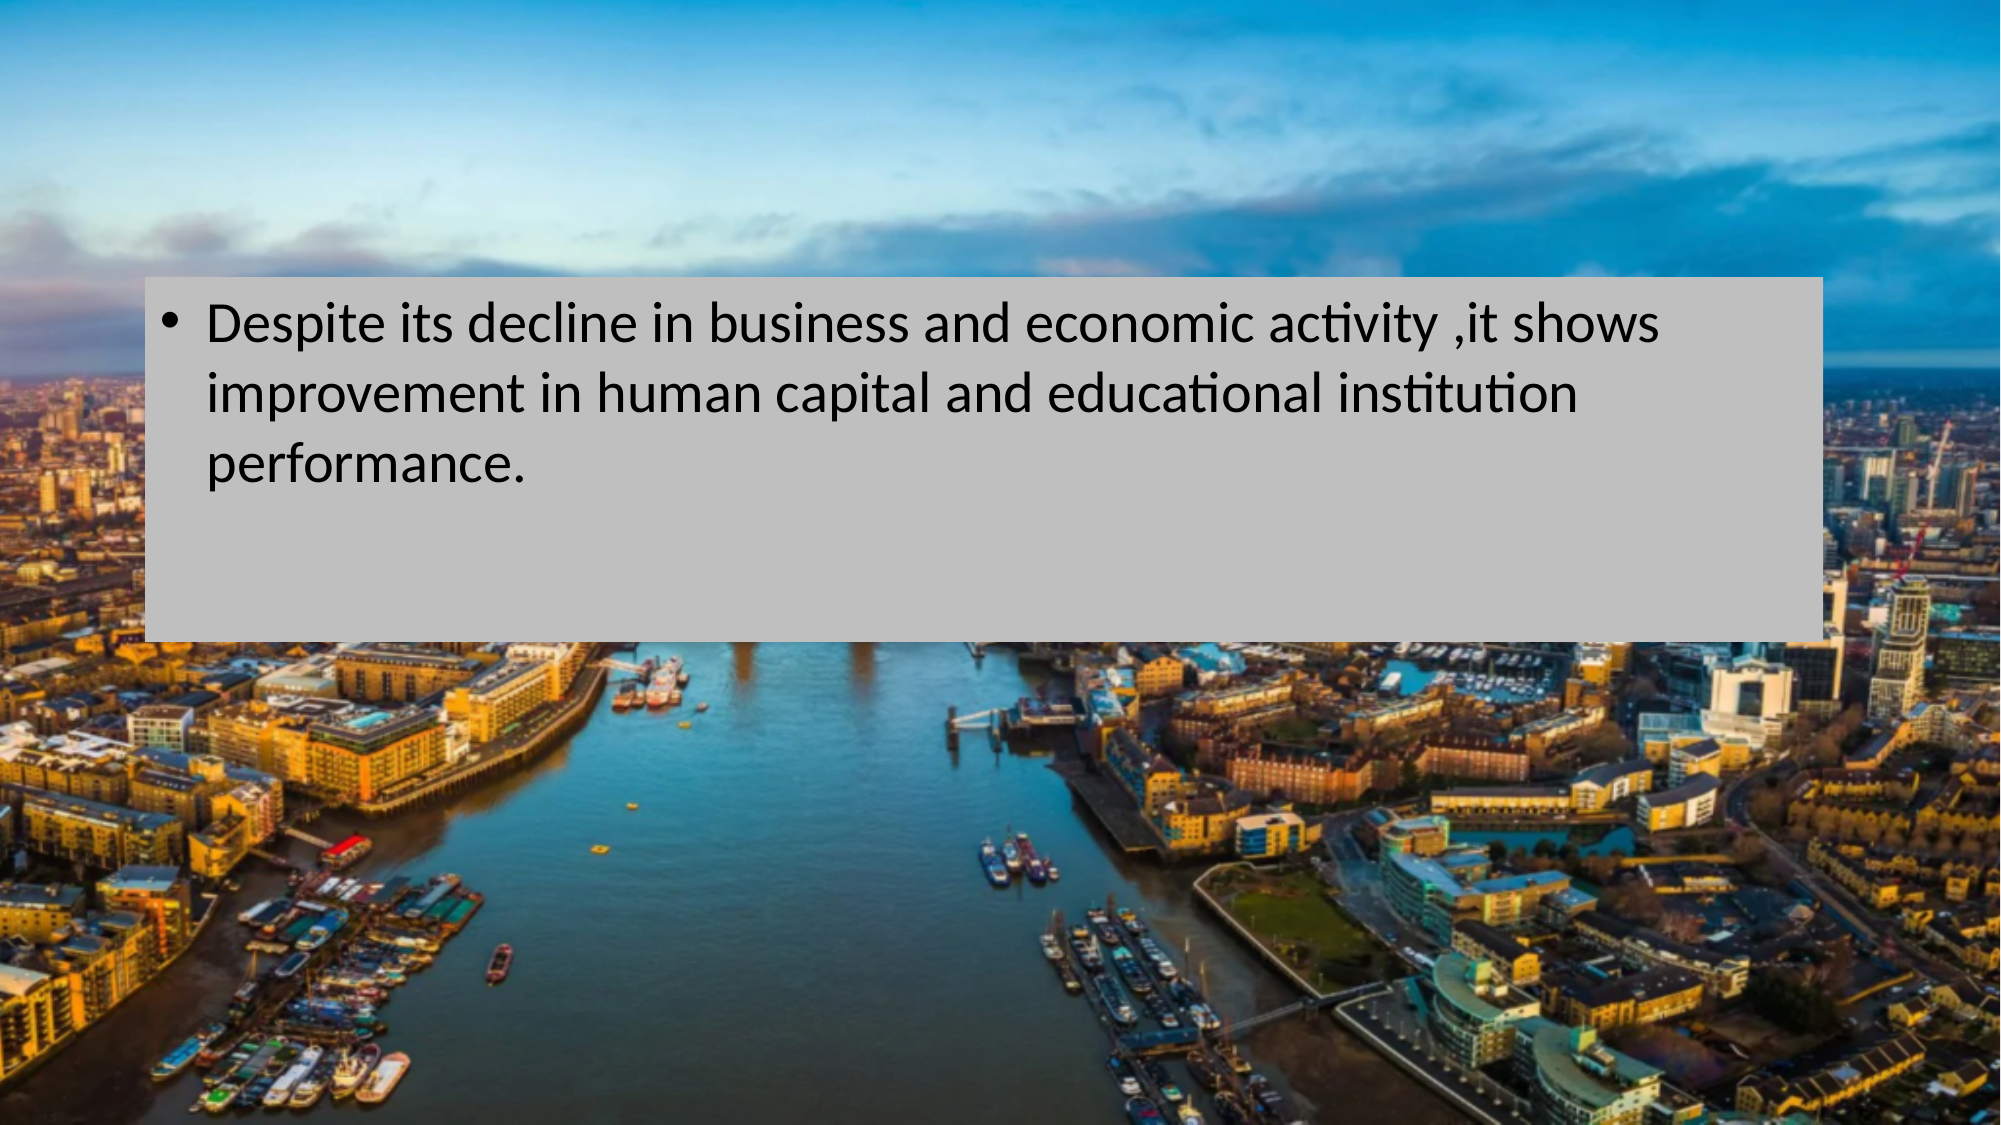

Despite its decline in business and economic activity ,it shows improvement in human capital and educational institution performance.